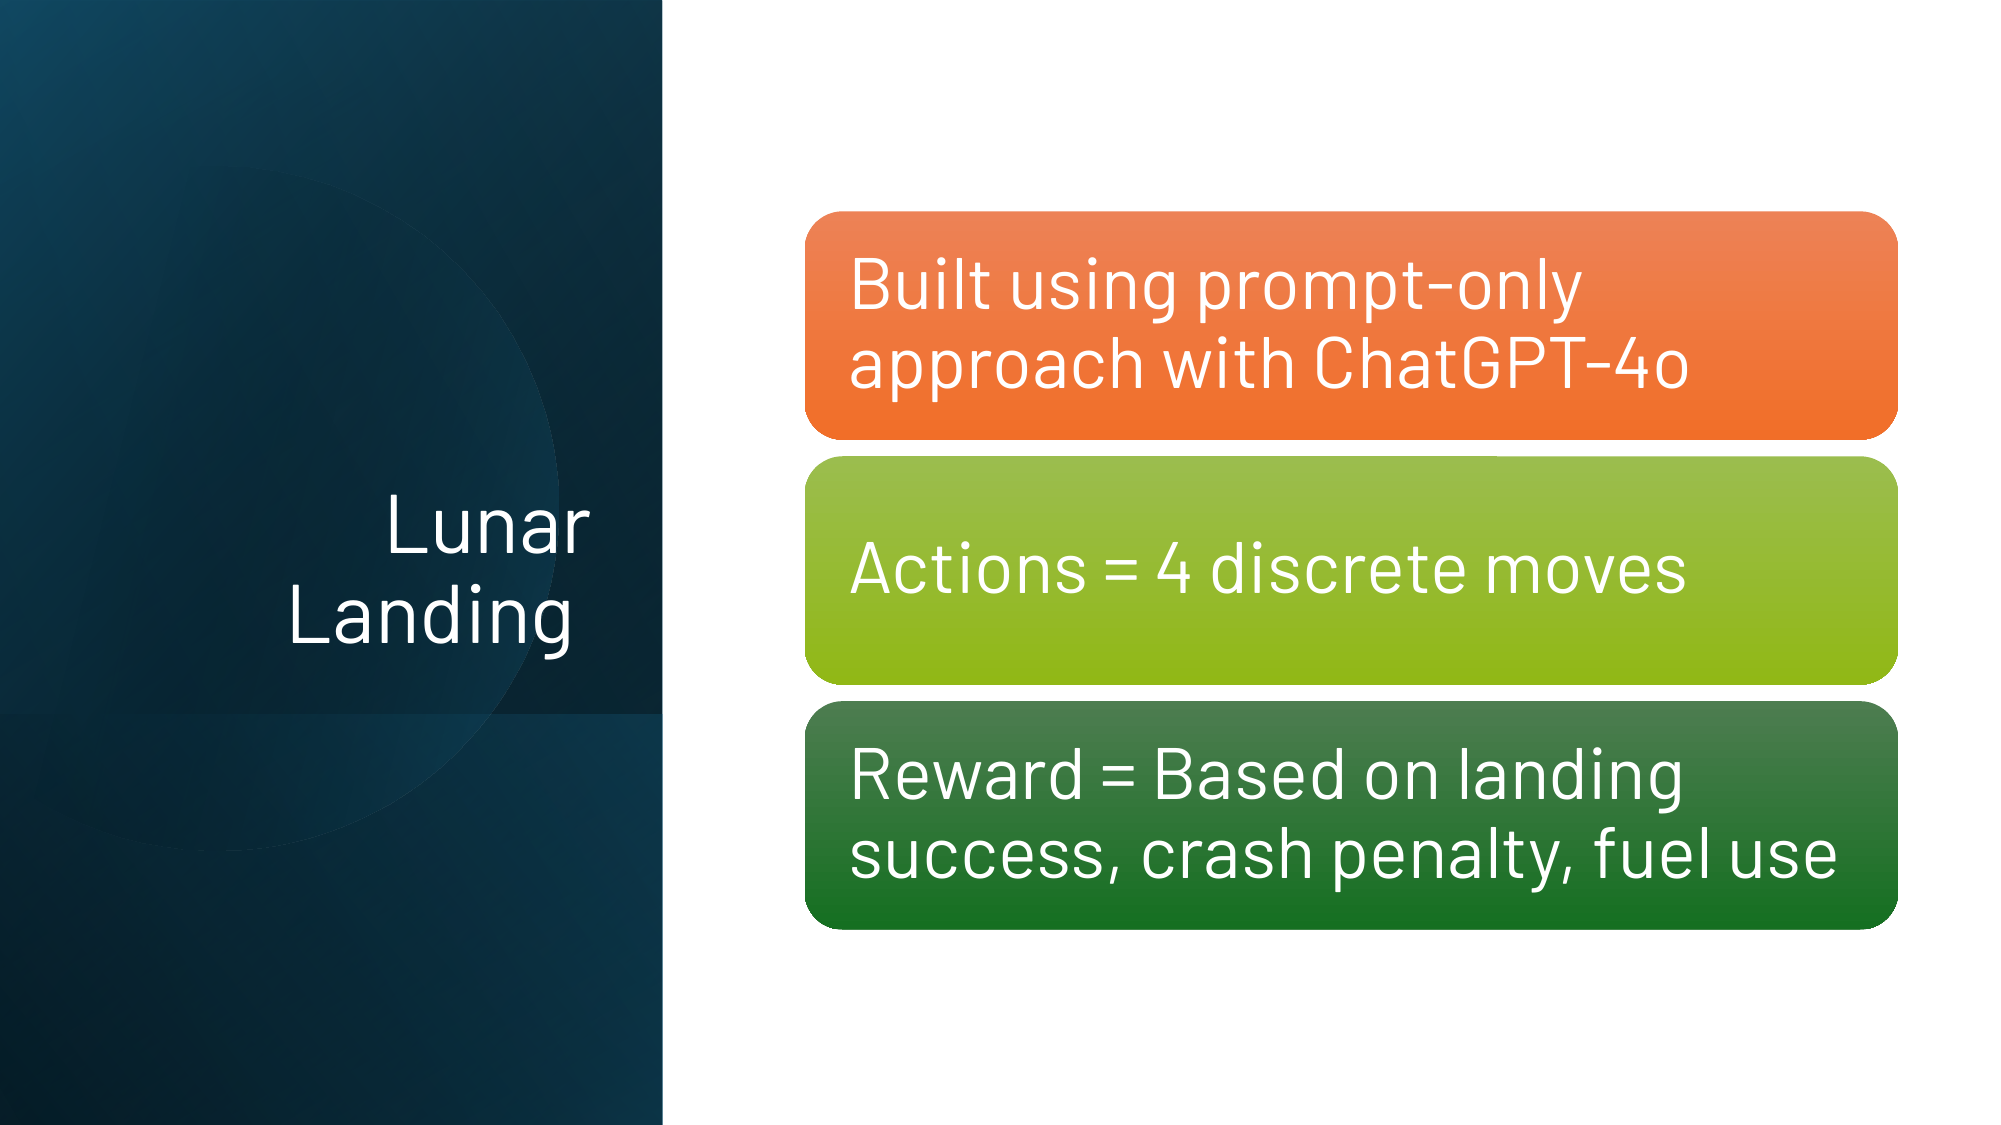

Built using prompt-only approach with ChatGPT-4o
Actions = 4 discrete moves
Reward = Based on landing success, crash penalty, fuel use

# Lunar Landing